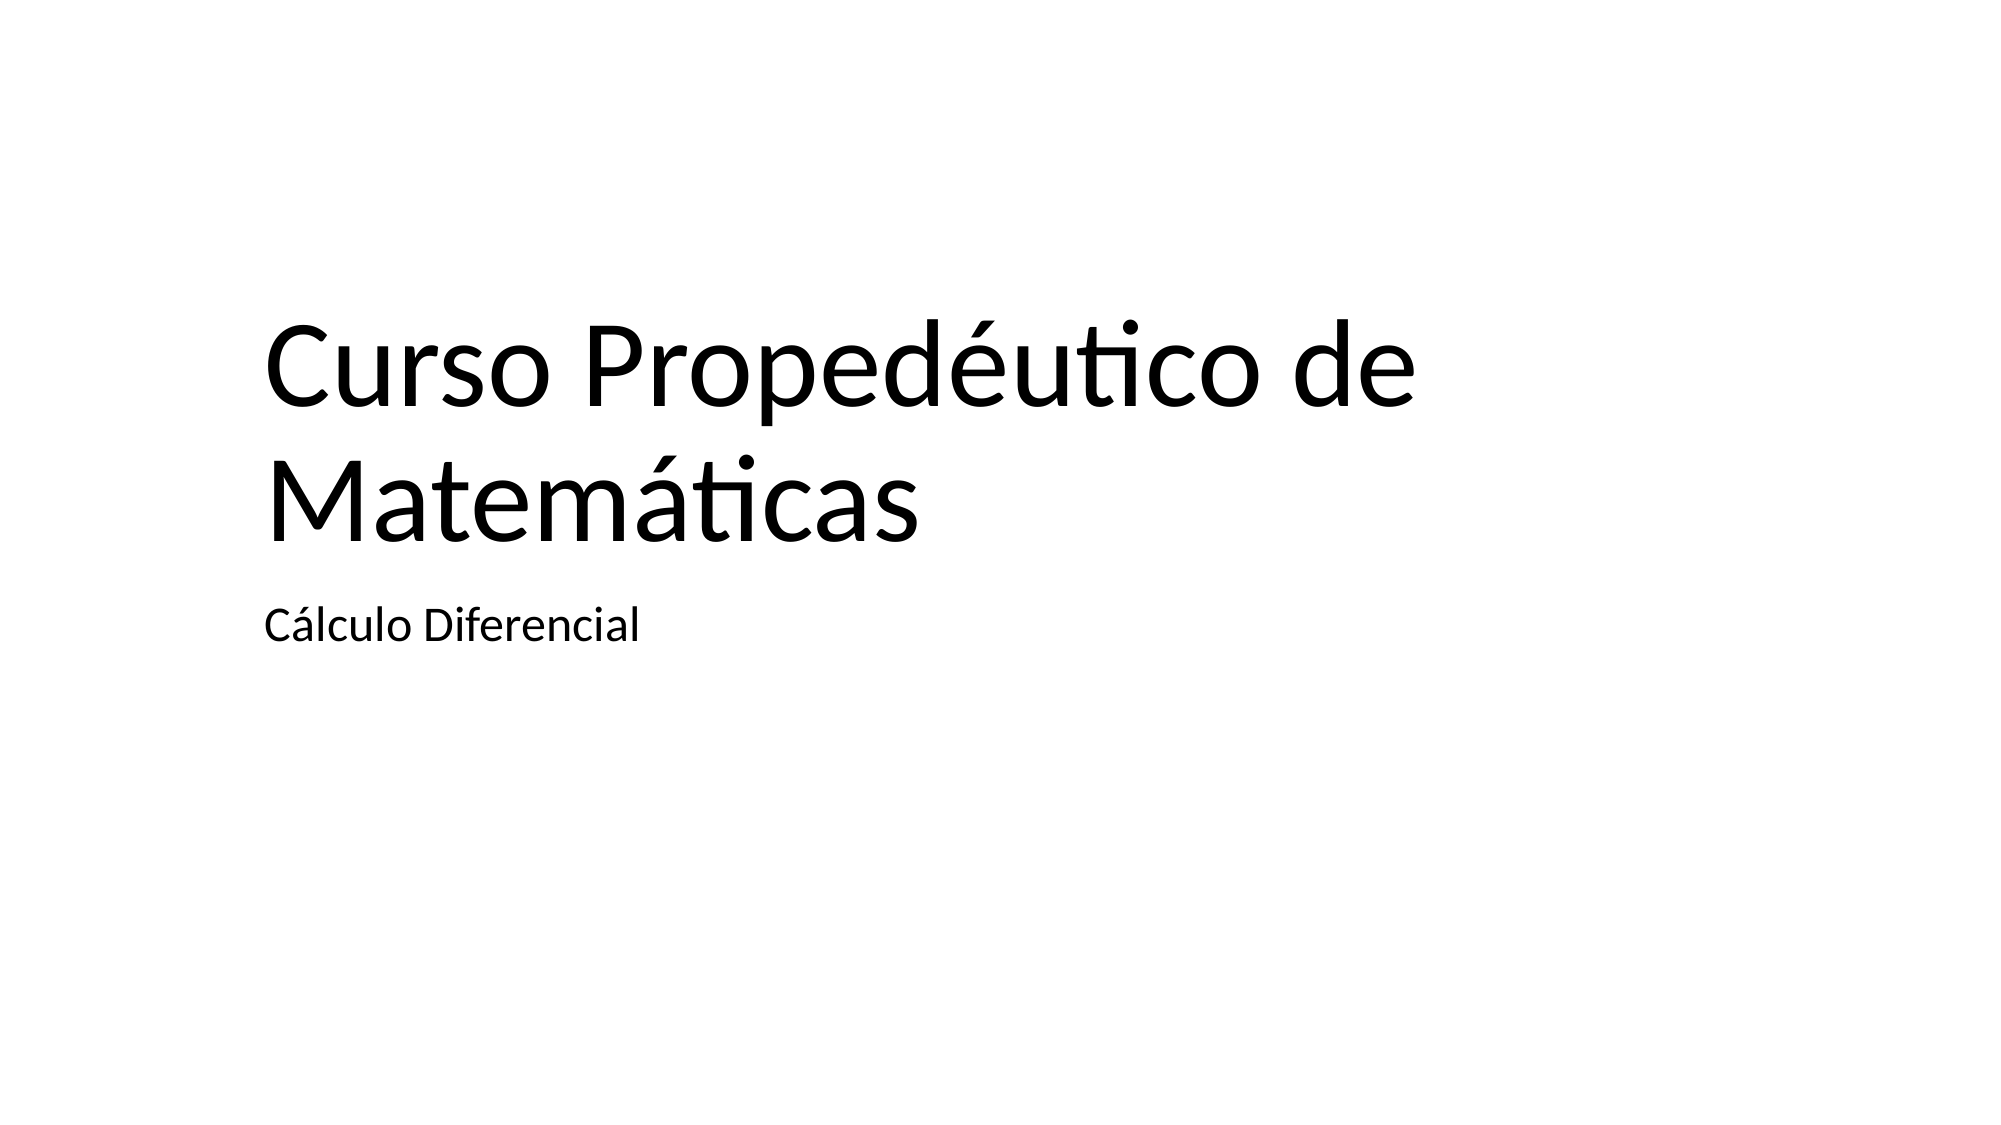

# Curso Propedéutico de Matemáticas
Cálculo Diferencial